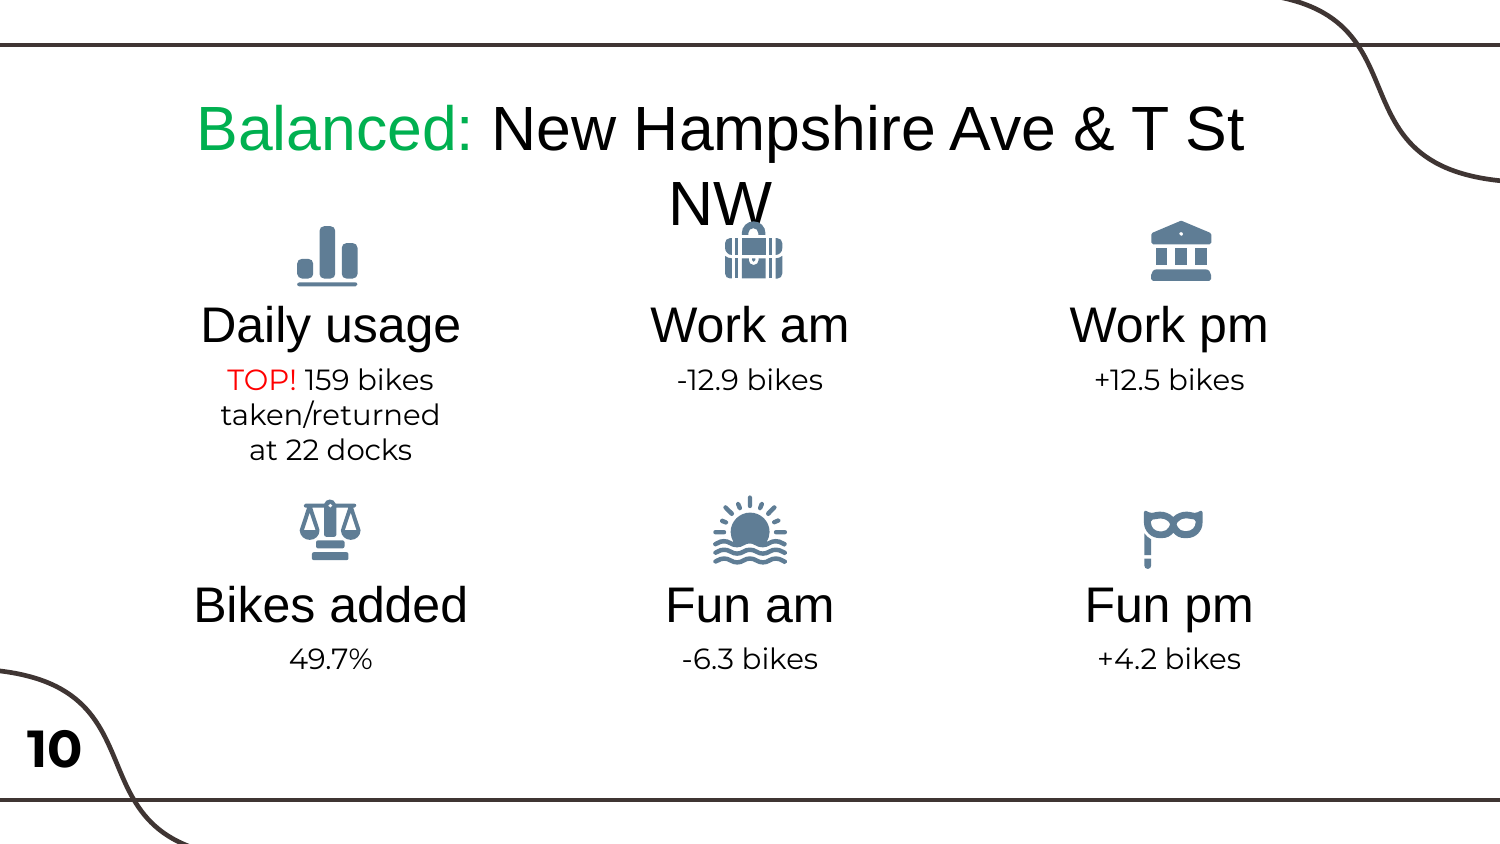

# Balanced: New Hampshire Ave & T St NW

Daily usage
Work am
Work pm
TOP! 159 bikes taken/returned
at 22 docks
-12.9 bikes
+12.5 bikes

Bikes added
Fun am
Fun pm
49.7%
-6.3 bikes
+4.2 bikes
10